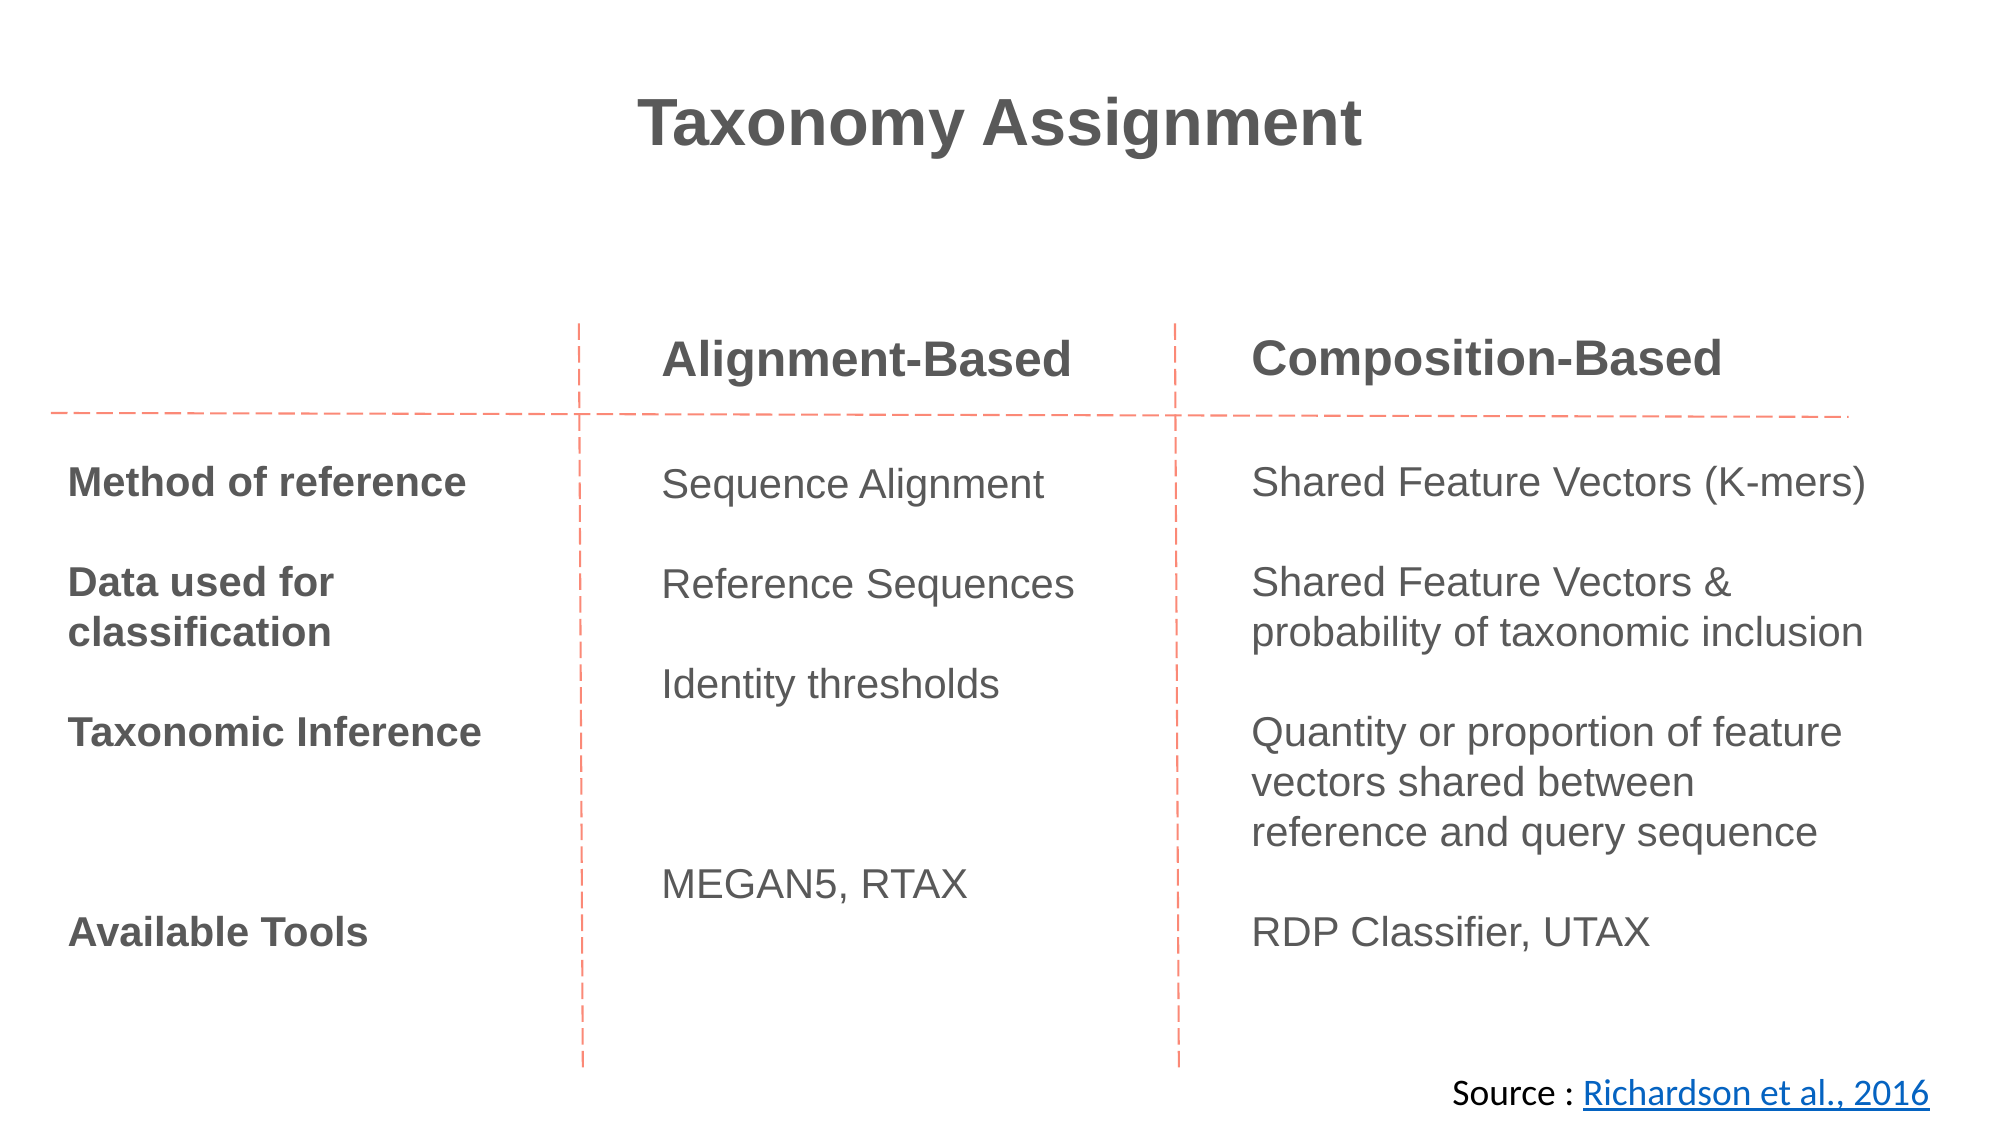

Taxonomy Assignment

Method of reference

Data used for classification

Taxonomic Inference

Available Tools

Composition-Based

Shared Feature Vectors (K-mers)

Shared Feature Vectors & probability of taxonomic inclusion

Quantity or proportion of feature vectors shared between reference and query sequence

RDP Classifier, UTAX
Alignment-Based

Sequence Alignment

Reference Sequences

Identity thresholds

MEGAN5, RTAX

Source : Richardson et al., 2016